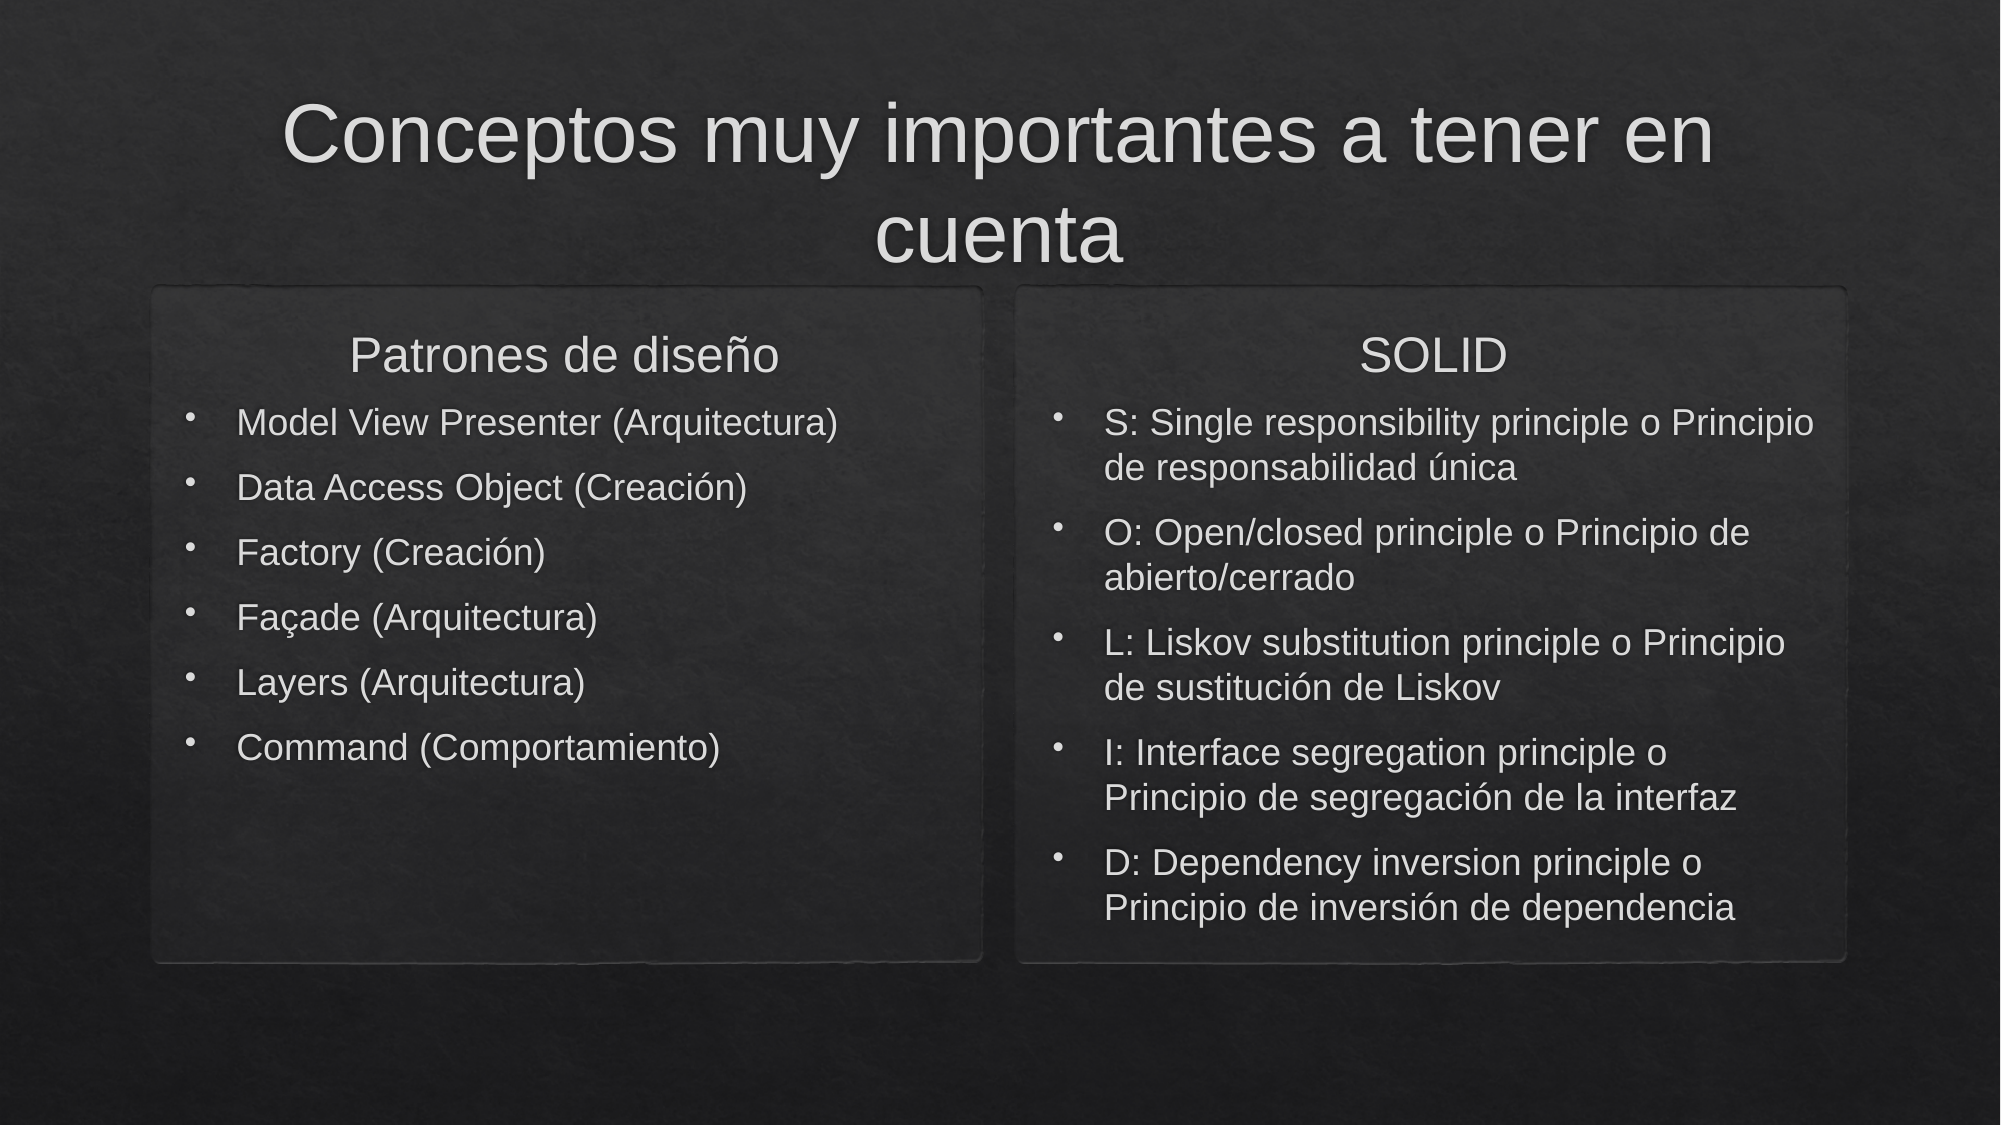

# Conceptos muy importantes a tener en cuenta
Patrones de diseño
SOLID
Model View Presenter (Arquitectura)
Data Access Object (Creación)
Factory (Creación)
Façade (Arquitectura)
Layers (Arquitectura)
Command (Comportamiento)

S: Single responsibility principle o Principio de responsabilidad única
O: Open/closed principle o Principio de abierto/cerrado
L: Liskov substitution principle o Principio de sustitución de Liskov
I: Interface segregation principle o Principio de segregación de la interfaz
D: Dependency inversion principle o Principio de inversión de dependencia